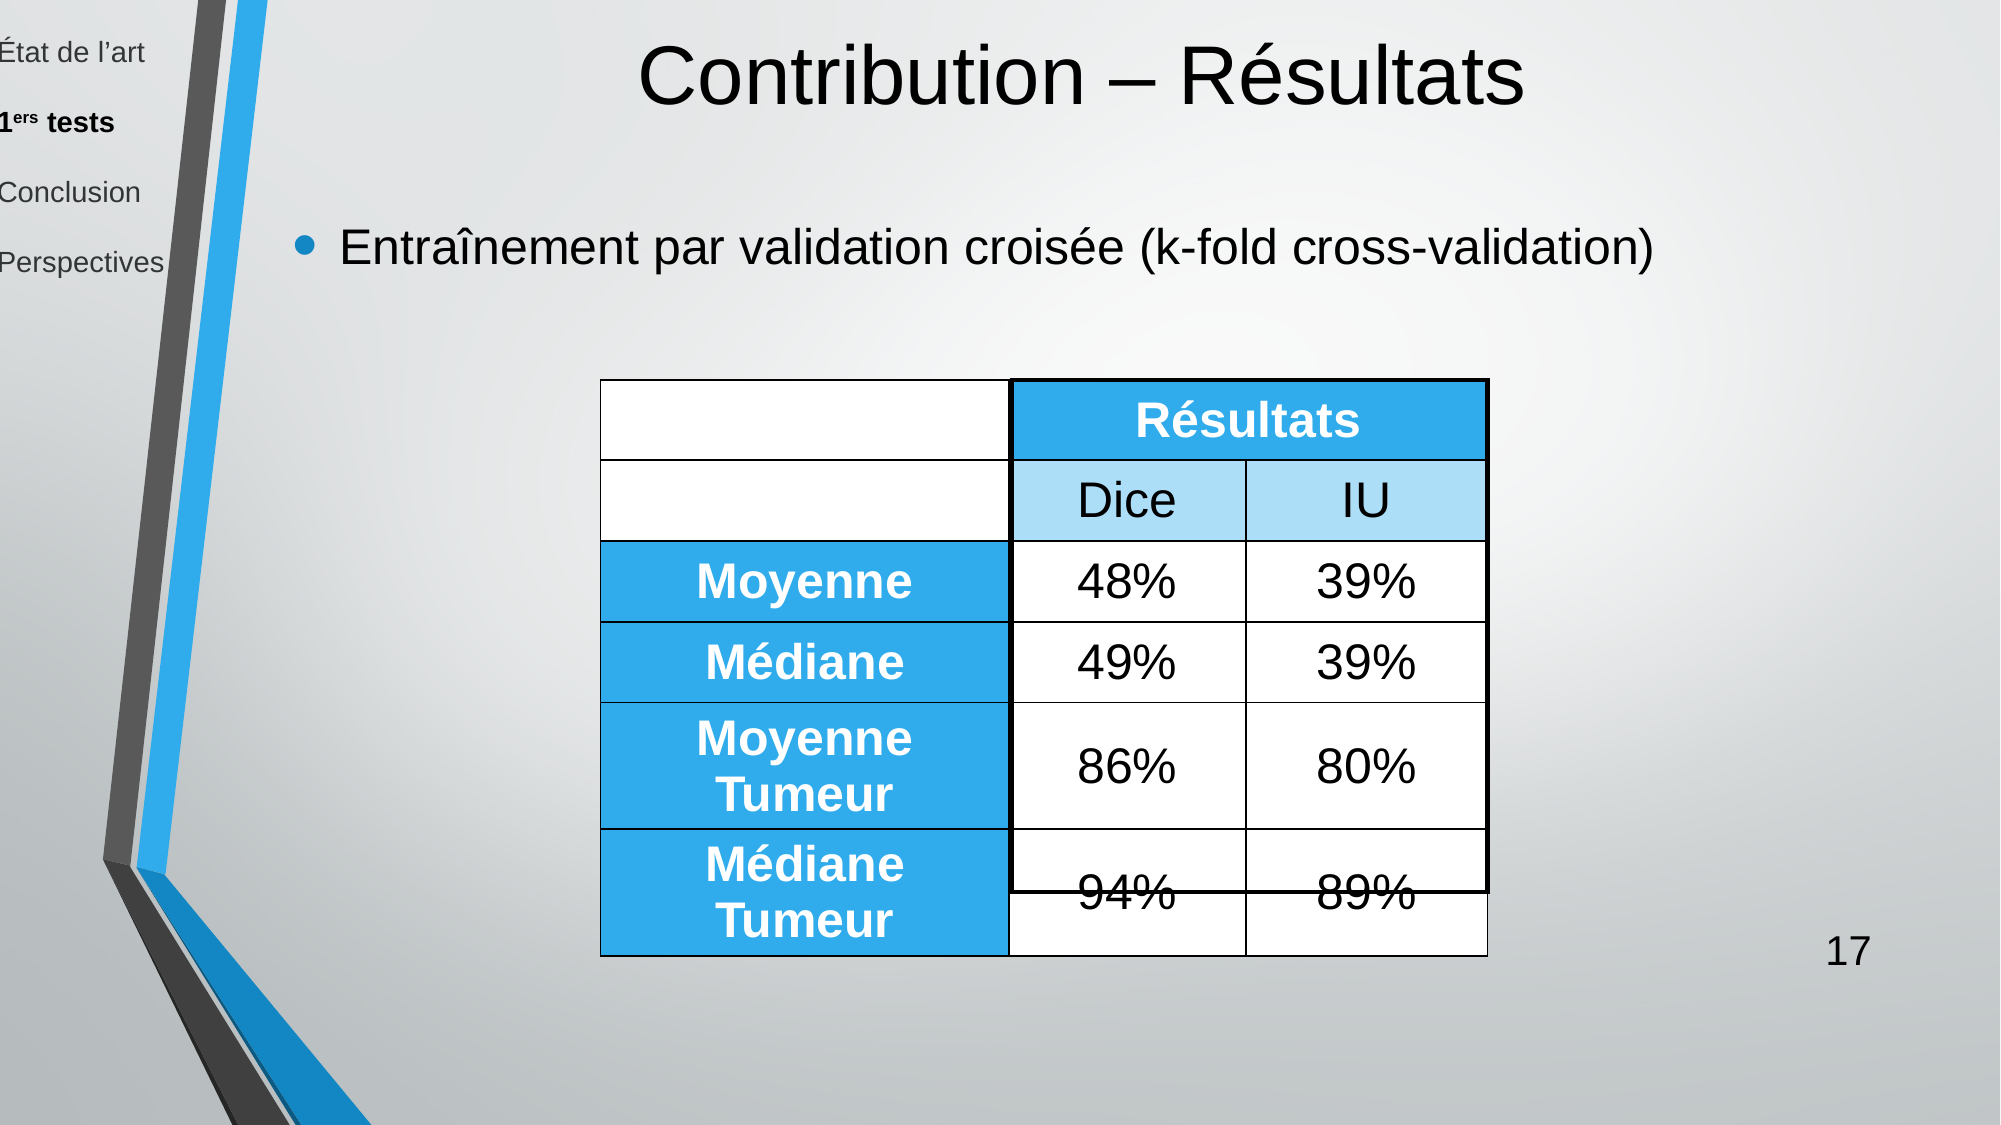

# Contribution – Résultats
État de l’art
1ers tests
Conclusion
Perspectives
Entraînement par validation croisée (k-fold cross-validation)
|  | Résultats |  |
| --- | --- | --- |
|  | Dice | IU |
| Moyenne | 48% | 39% |
| Médiane | 49% | 39% |
| Moyenne Tumeur | 86% | 80% |
| Médiane Tumeur | 94% | 89% |
|  |
| --- |
17